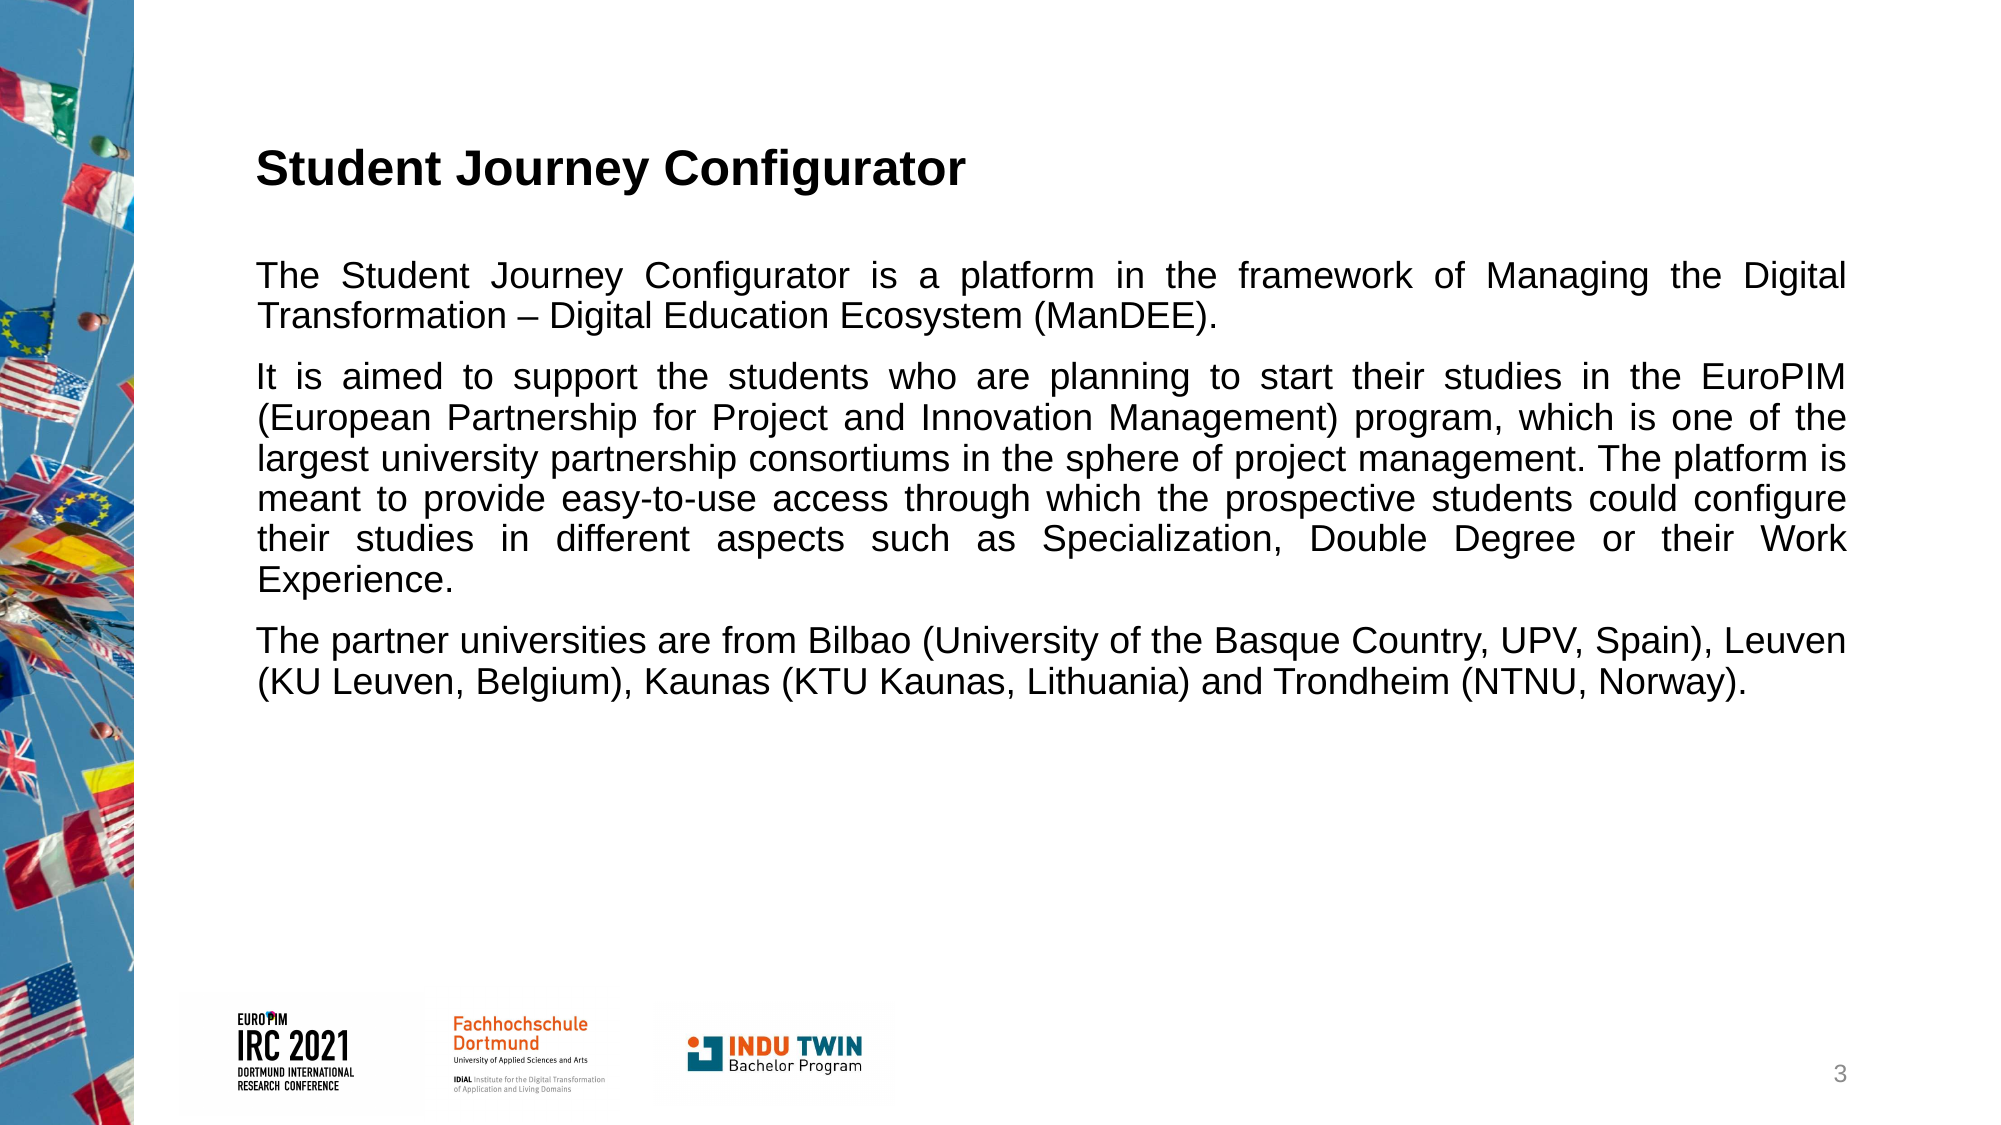

# Student Journey Configurator
The Student Journey Configurator is a platform in the framework of Managing the Digital Transformation – Digital Education Ecosystem (ManDEE).
It is aimed to support the students who are planning to start their studies in the EuroPIM (European Partnership for Project and Innovation Management) program, which is one of the largest university partnership consortiums in the sphere of project management. The platform is meant to provide easy-to-use access through which the prospective students could configure their studies in different aspects such as Specialization, Double Degree or their Work Experience.
The partner universities are from Bilbao (University of the Basque Country, UPV, Spain), Leuven (KU Leuven, Belgium), Kaunas (KTU Kaunas, Lithuania) and Trondheim (NTNU, Norway).
3